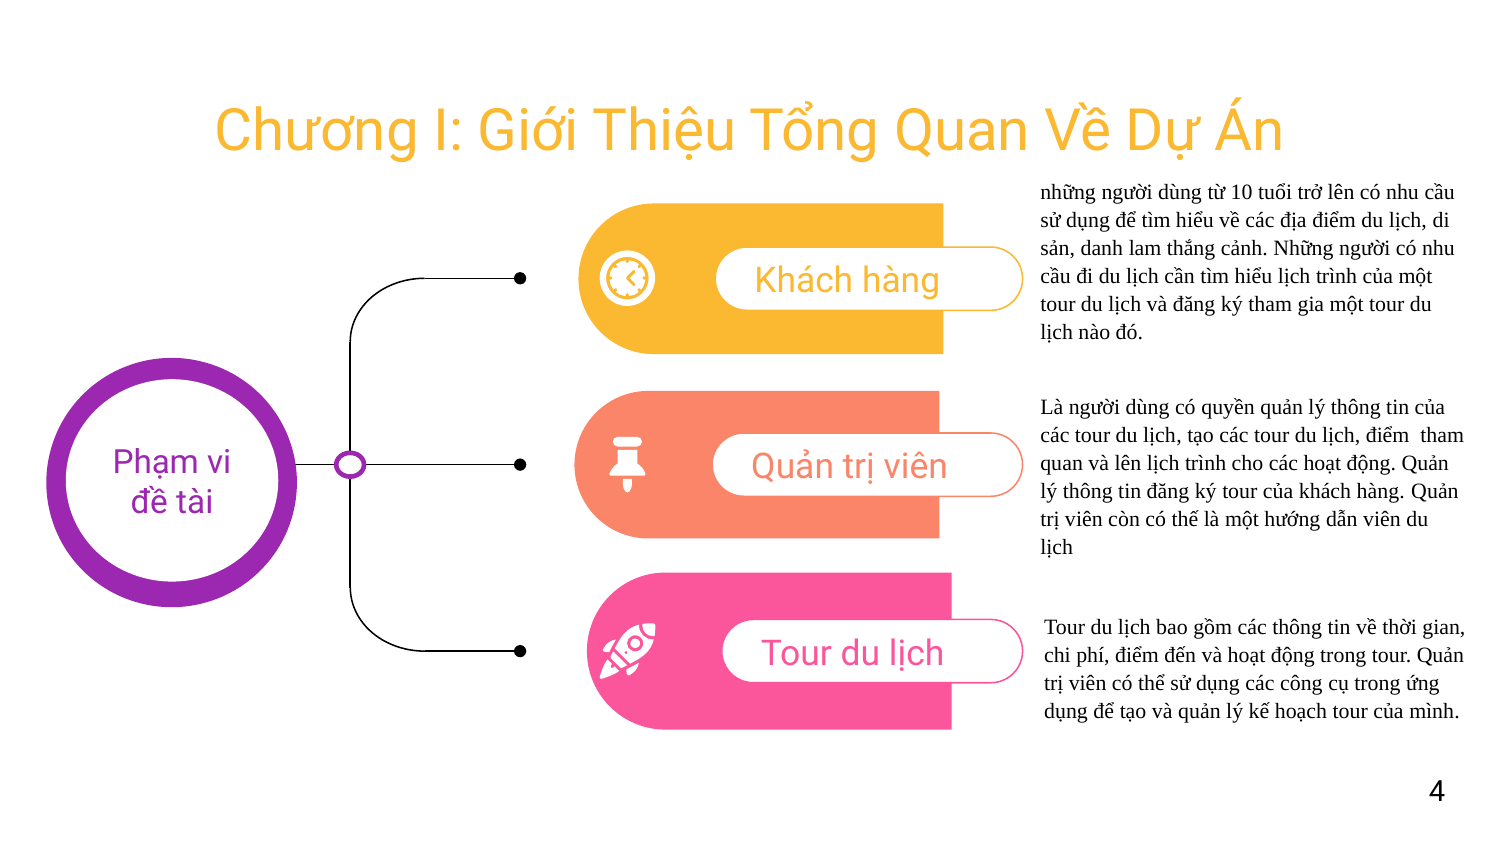

# Chương I: Giới Thiệu Tổng Quan Về Dự Án

những người dùng từ 10 tuổi trở lên có nhu cầu sử dụng để tìm hiểu về các địa điểm du lịch, di sản, danh lam thắng cảnh. Những người có nhu cầu đi du lịch cần tìm hiểu lịch trình của một tour du lịch và đăng ký tham gia một tour du lịch nào đó.
Khách hàng

Phạm vi đề tài

Là người dùng có quyền quản lý thông tin của các tour du lịch, tạo các tour du lịch, điểm  tham quan và lên lịch trình cho các hoạt động. Quản lý thông tin đăng ký tour của khách hàng. Quản trị viên còn có thế là một hướng dẫn viên du lịch
Quản trị viên

Tour du lịch bao gồm các thông tin về thời gian, chi phí, điểm đến và hoạt động trong tour. Quản trị viên có thể sử dụng các công cụ trong ứng dụng để tạo và quản lý kế hoạch tour của mình.
Tour du lịch

4